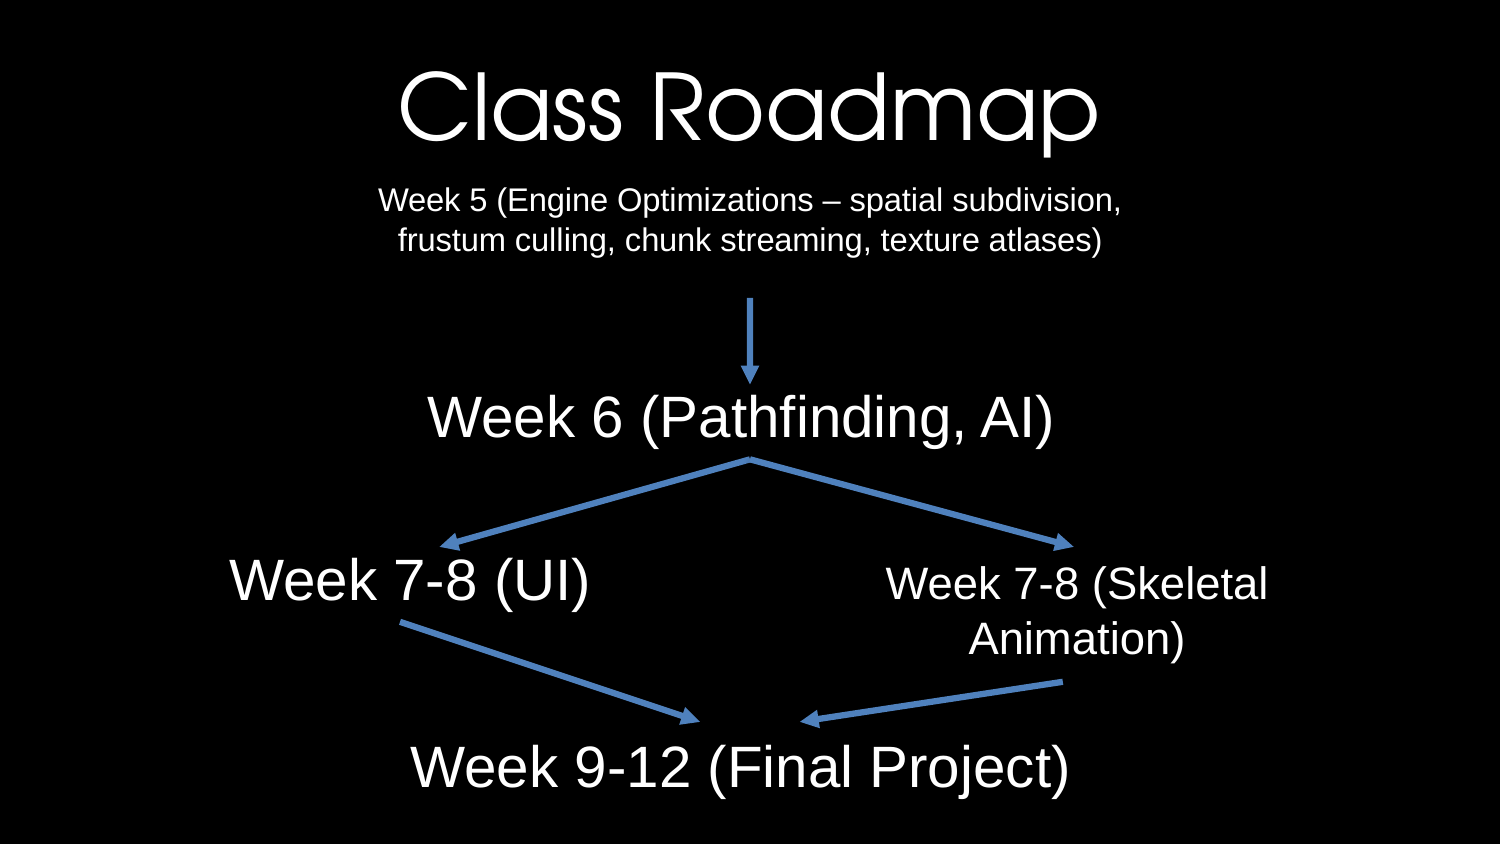

# Class Roadmap
Week 5 (Engine Optimizations – spatial subdivision, frustum culling, chunk streaming, texture atlases)

Week 6 (Pathfinding, AI)

Week 7-8 (UI)

Week 7-8 (Skeletal Animation)

Week 9-12 (Final Project)